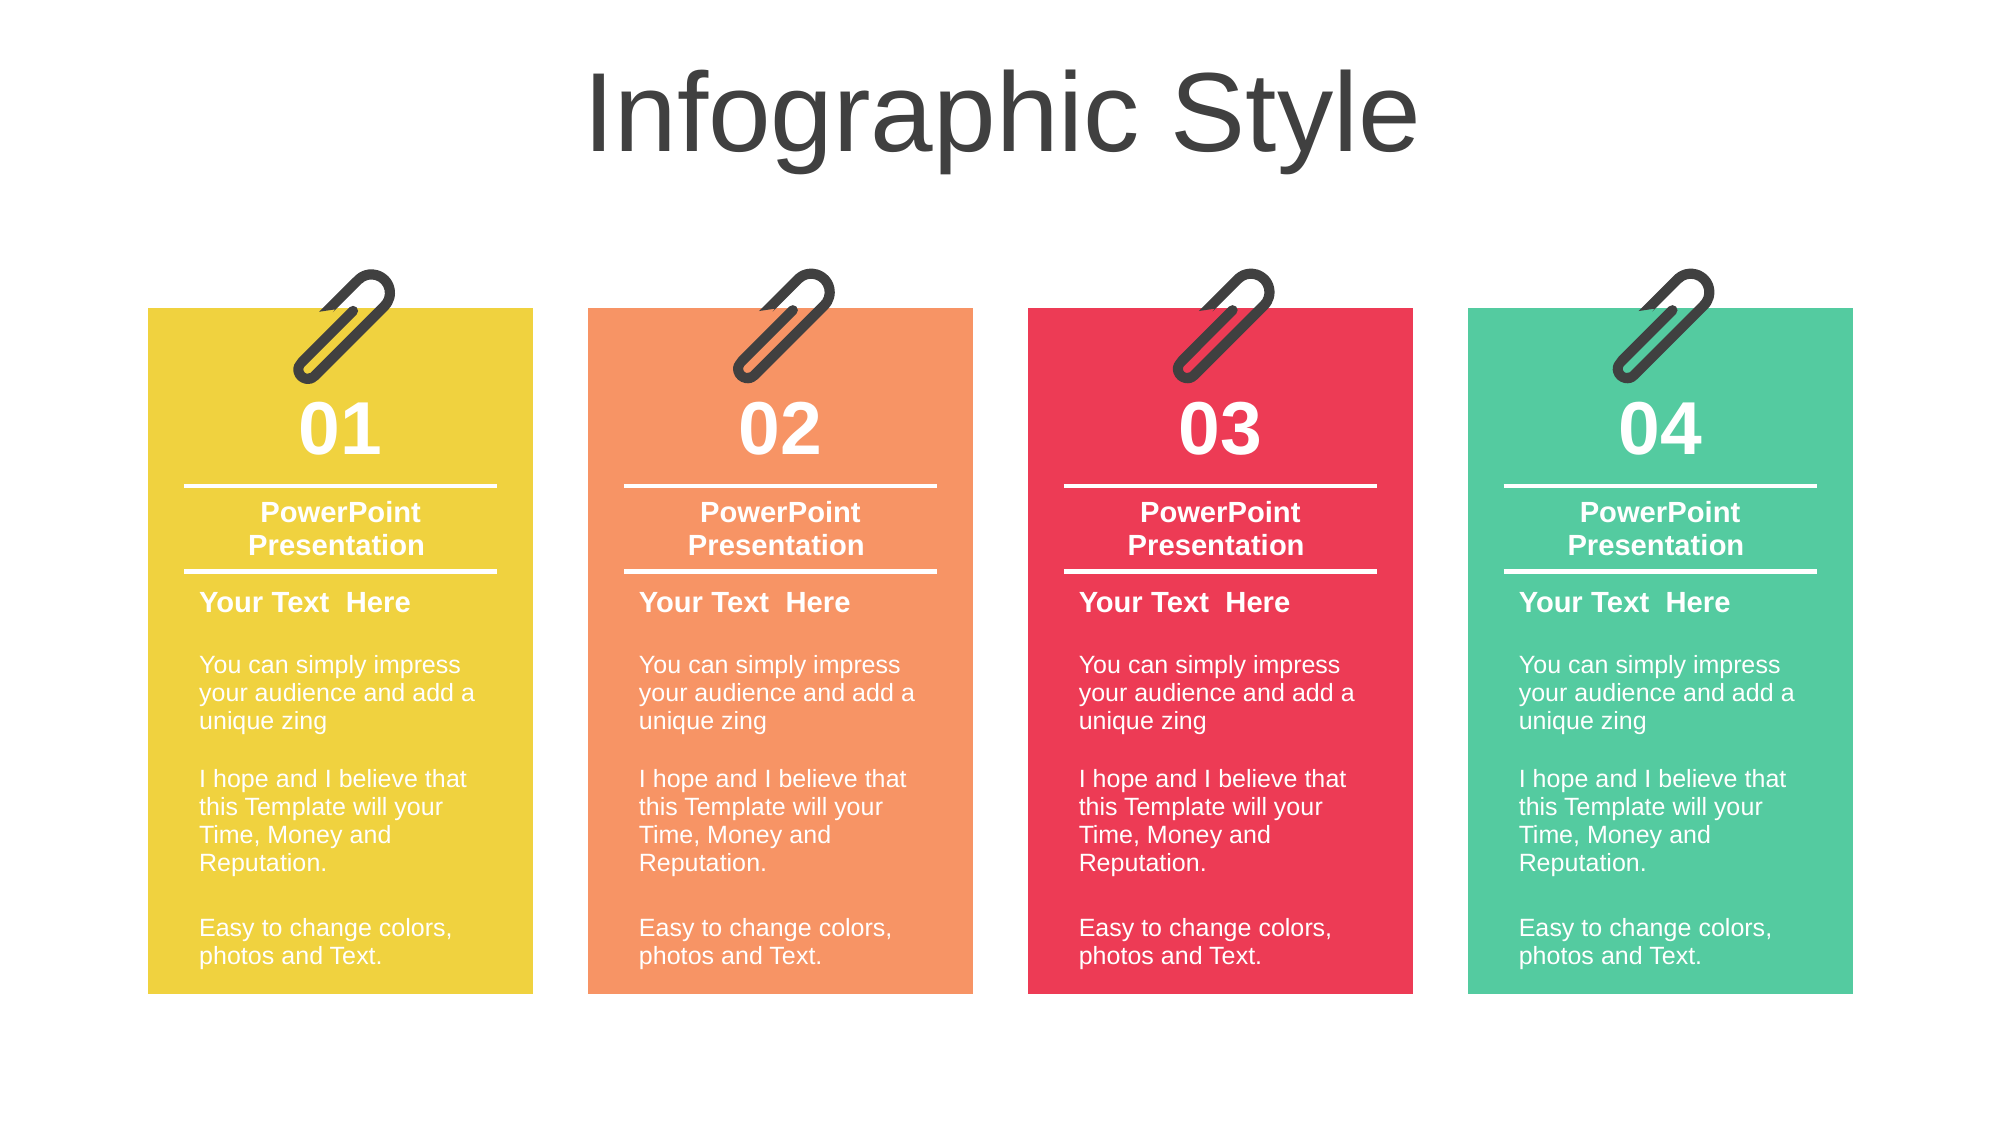

Infographic Style

|  |  |  |
| --- | --- | --- |
|  | 01 |  |
|  | PowerPoint Presentation |  |
|  | Your Text Here |  |
|  | You can simply impress your audience and add a unique zing |  |
|  | I hope and I believe that this Template will your Time, Money and Reputation. |  |
|  | Easy to change colors, photos and Text. |  |
|  |  |  |
| --- | --- | --- |
|  | 02 |  |
|  | PowerPoint Presentation |  |
|  | Your Text Here |  |
|  | You can simply impress your audience and add a unique zing |  |
|  | I hope and I believe that this Template will your Time, Money and Reputation. |  |
|  | Easy to change colors, photos and Text. |  |
|  |  |  |
| --- | --- | --- |
|  | 03 |  |
|  | PowerPoint Presentation |  |
|  | Your Text Here |  |
|  | You can simply impress your audience and add a unique zing |  |
|  | I hope and I believe that this Template will your Time, Money and Reputation. |  |
|  | Easy to change colors, photos and Text. |  |
|  |  |  |
| --- | --- | --- |
|  | 04 |  |
|  | PowerPoint Presentation |  |
|  | Your Text Here |  |
|  | You can simply impress your audience and add a unique zing |  |
|  | I hope and I believe that this Template will your Time, Money and Reputation. |  |
|  | Easy to change colors, photos and Text. |  |